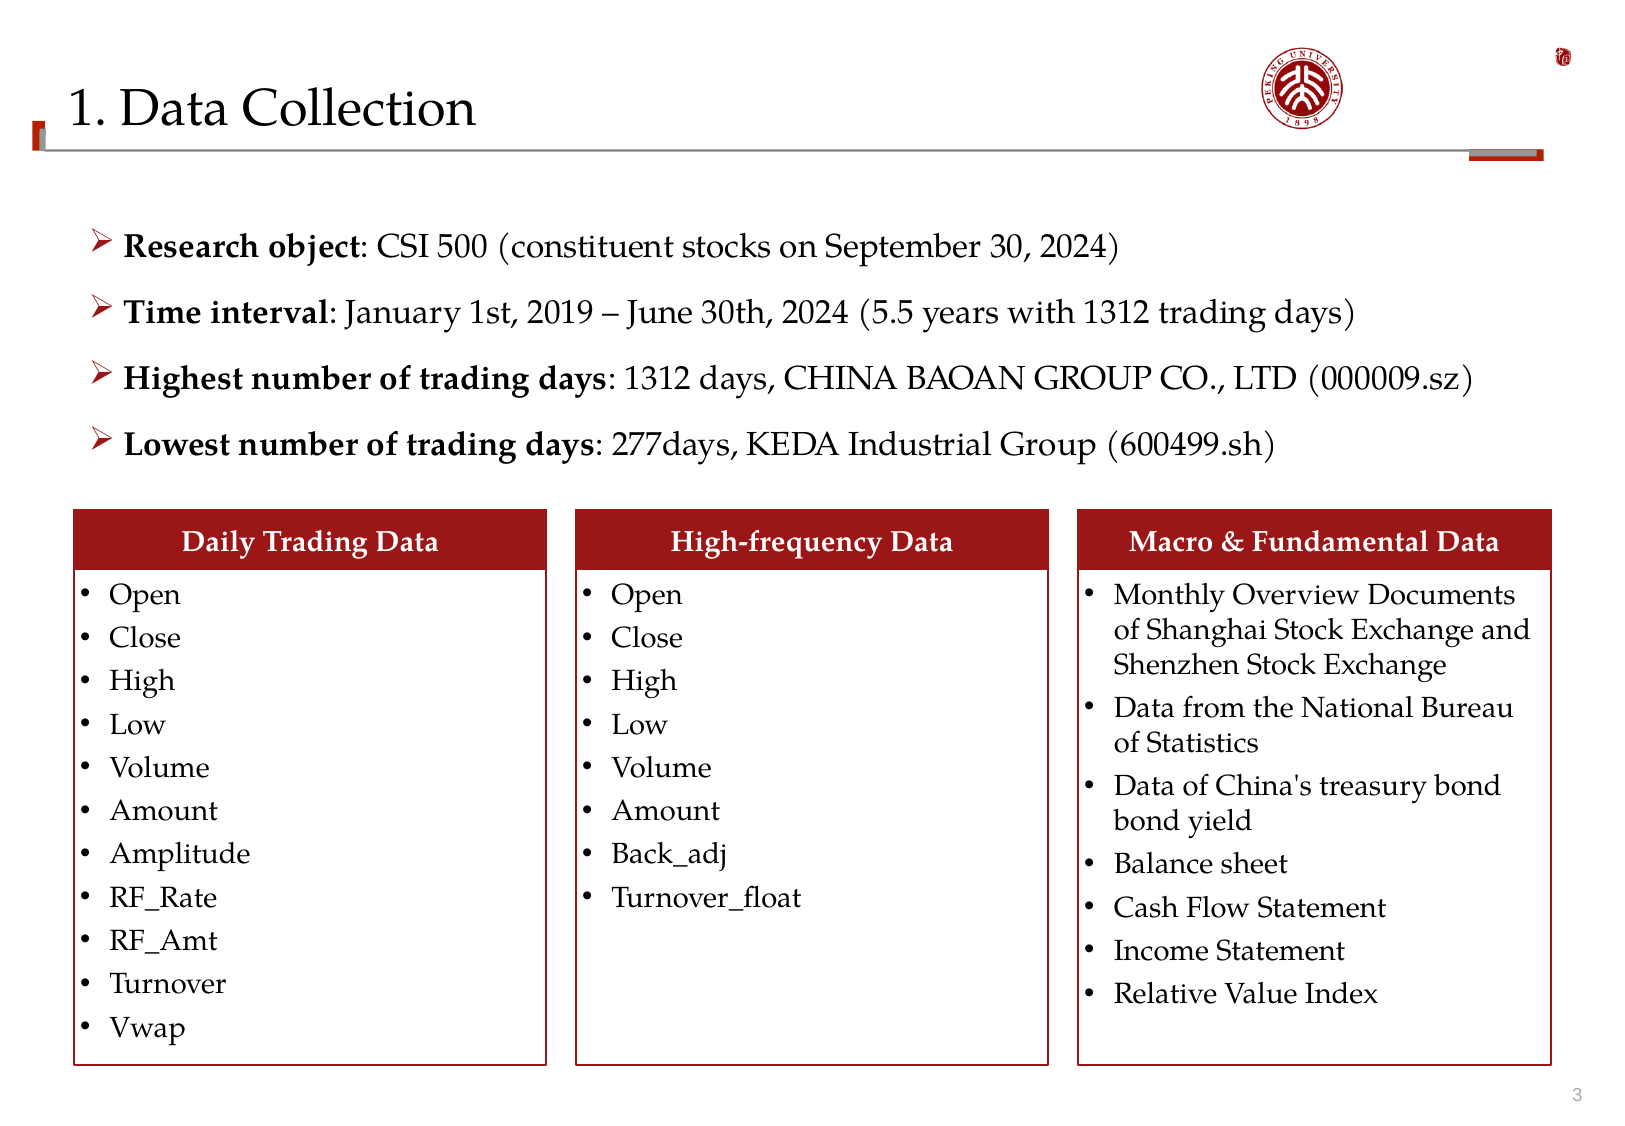

1. Data Collection
 Research object: CSI 500 (constituent stocks on September 30, 2024)
 Time interval: January 1st, 2019 – June 30th, 2024 (5.5 years with 1312 trading days)
 Highest number of trading days: 1312 days, CHINA BAOAN GROUP CO., LTD (000009.sz)
 Lowest number of trading days: 277days, KEDA Industrial Group (600499.sh)
Daily Trading Data
High-frequency Data
Macro & Fundamental Data
Open
Close
High
Low
Volume
Amount
Back_adj
Turnover_float
Monthly Overview Documents of Shanghai Stock Exchange and Shenzhen Stock Exchange
Data from the National Bureau of Statistics
Data of China's treasury bond bond yield
Balance sheet
Cash Flow Statement
Income Statement
Relative Value Index
Open
Close
High
Low
Volume
Amount
Amplitude
RF_Rate
RF_Amt
Turnover
Vwap